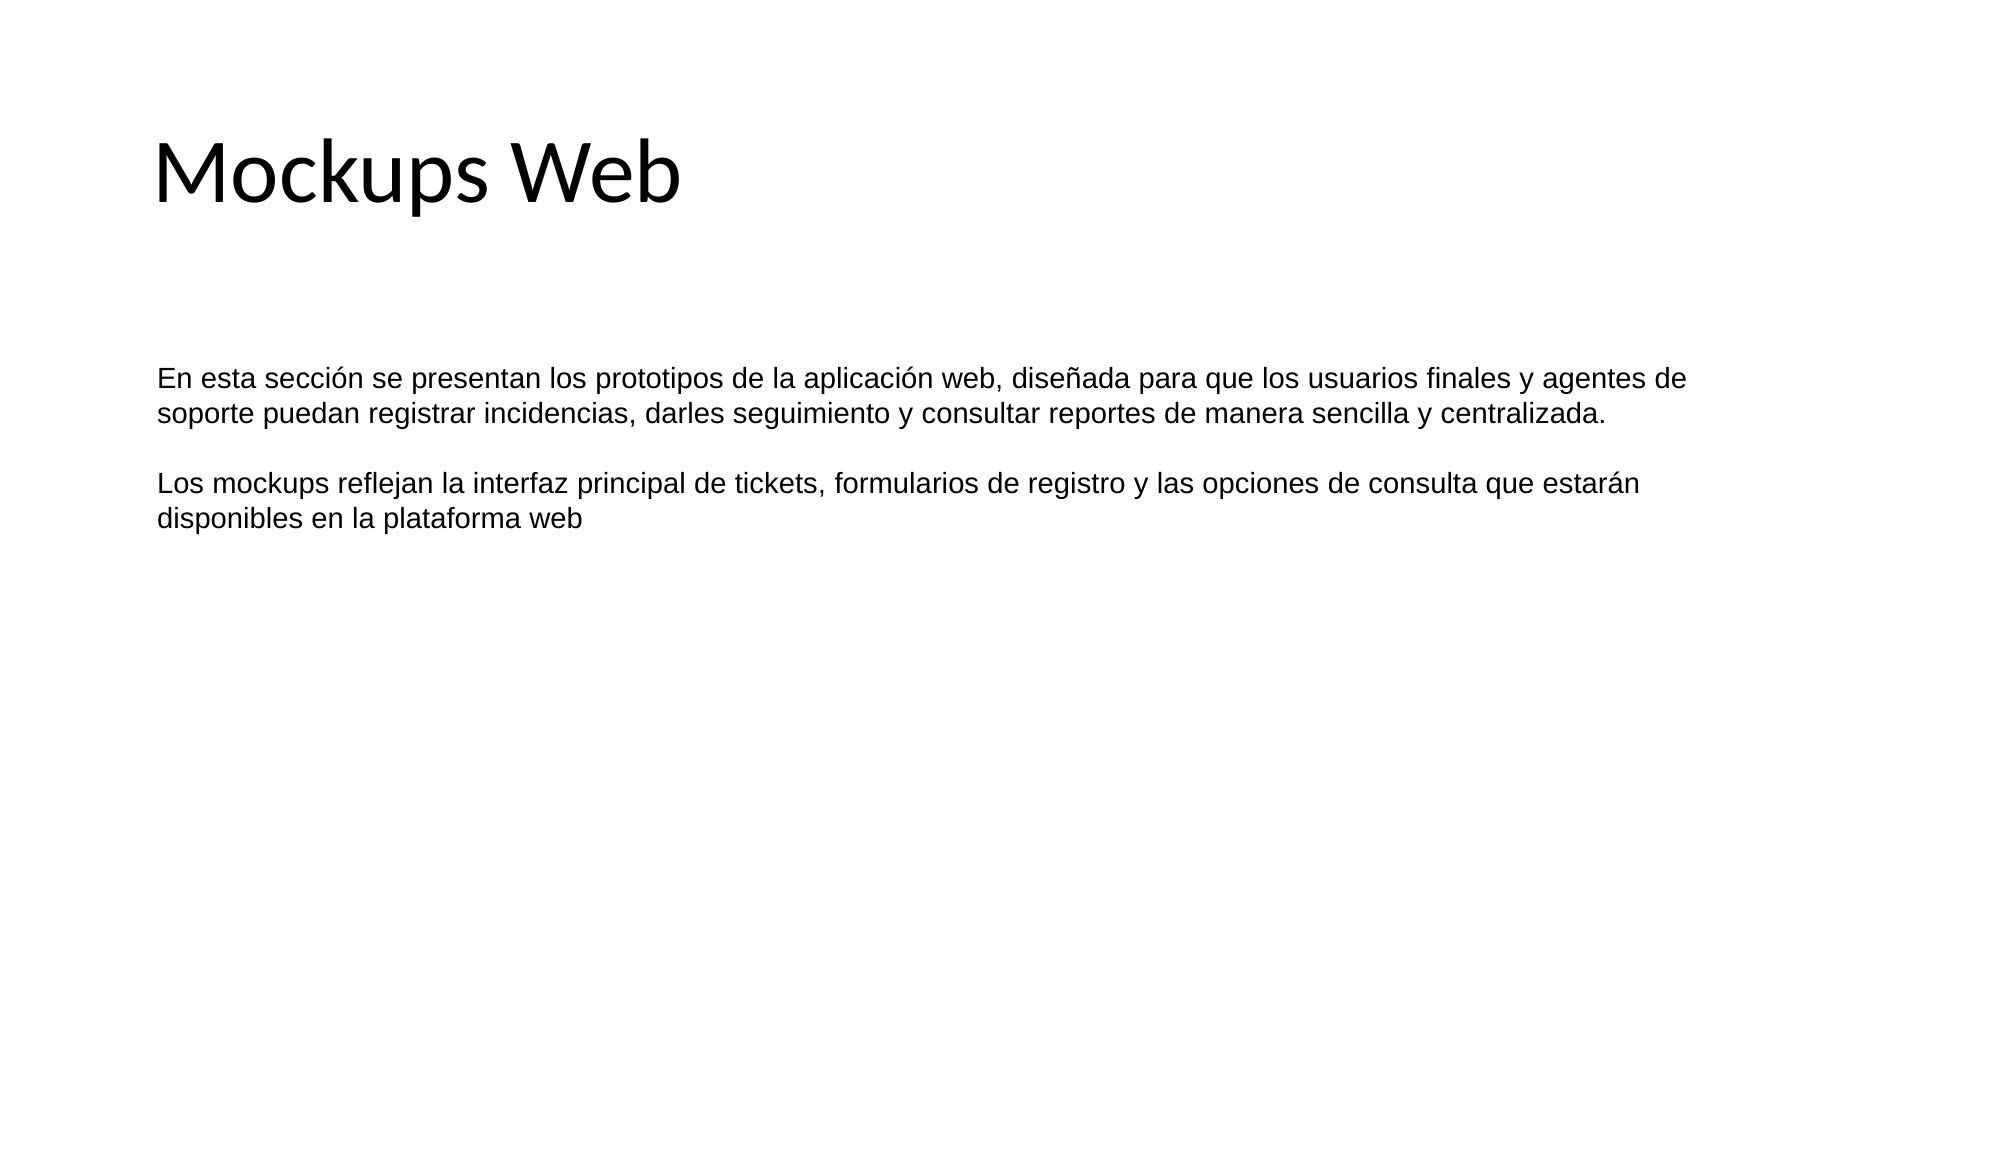

# Mockups Web

En esta sección se presentan los prototipos de la aplicación web, diseñada para que los usuarios finales y agentes de soporte puedan registrar incidencias, darles seguimiento y consultar reportes de manera sencilla y centralizada.
Los mockups reflejan la interfaz principal de tickets, formularios de registro y las opciones de consulta que estarán disponibles en la plataforma web